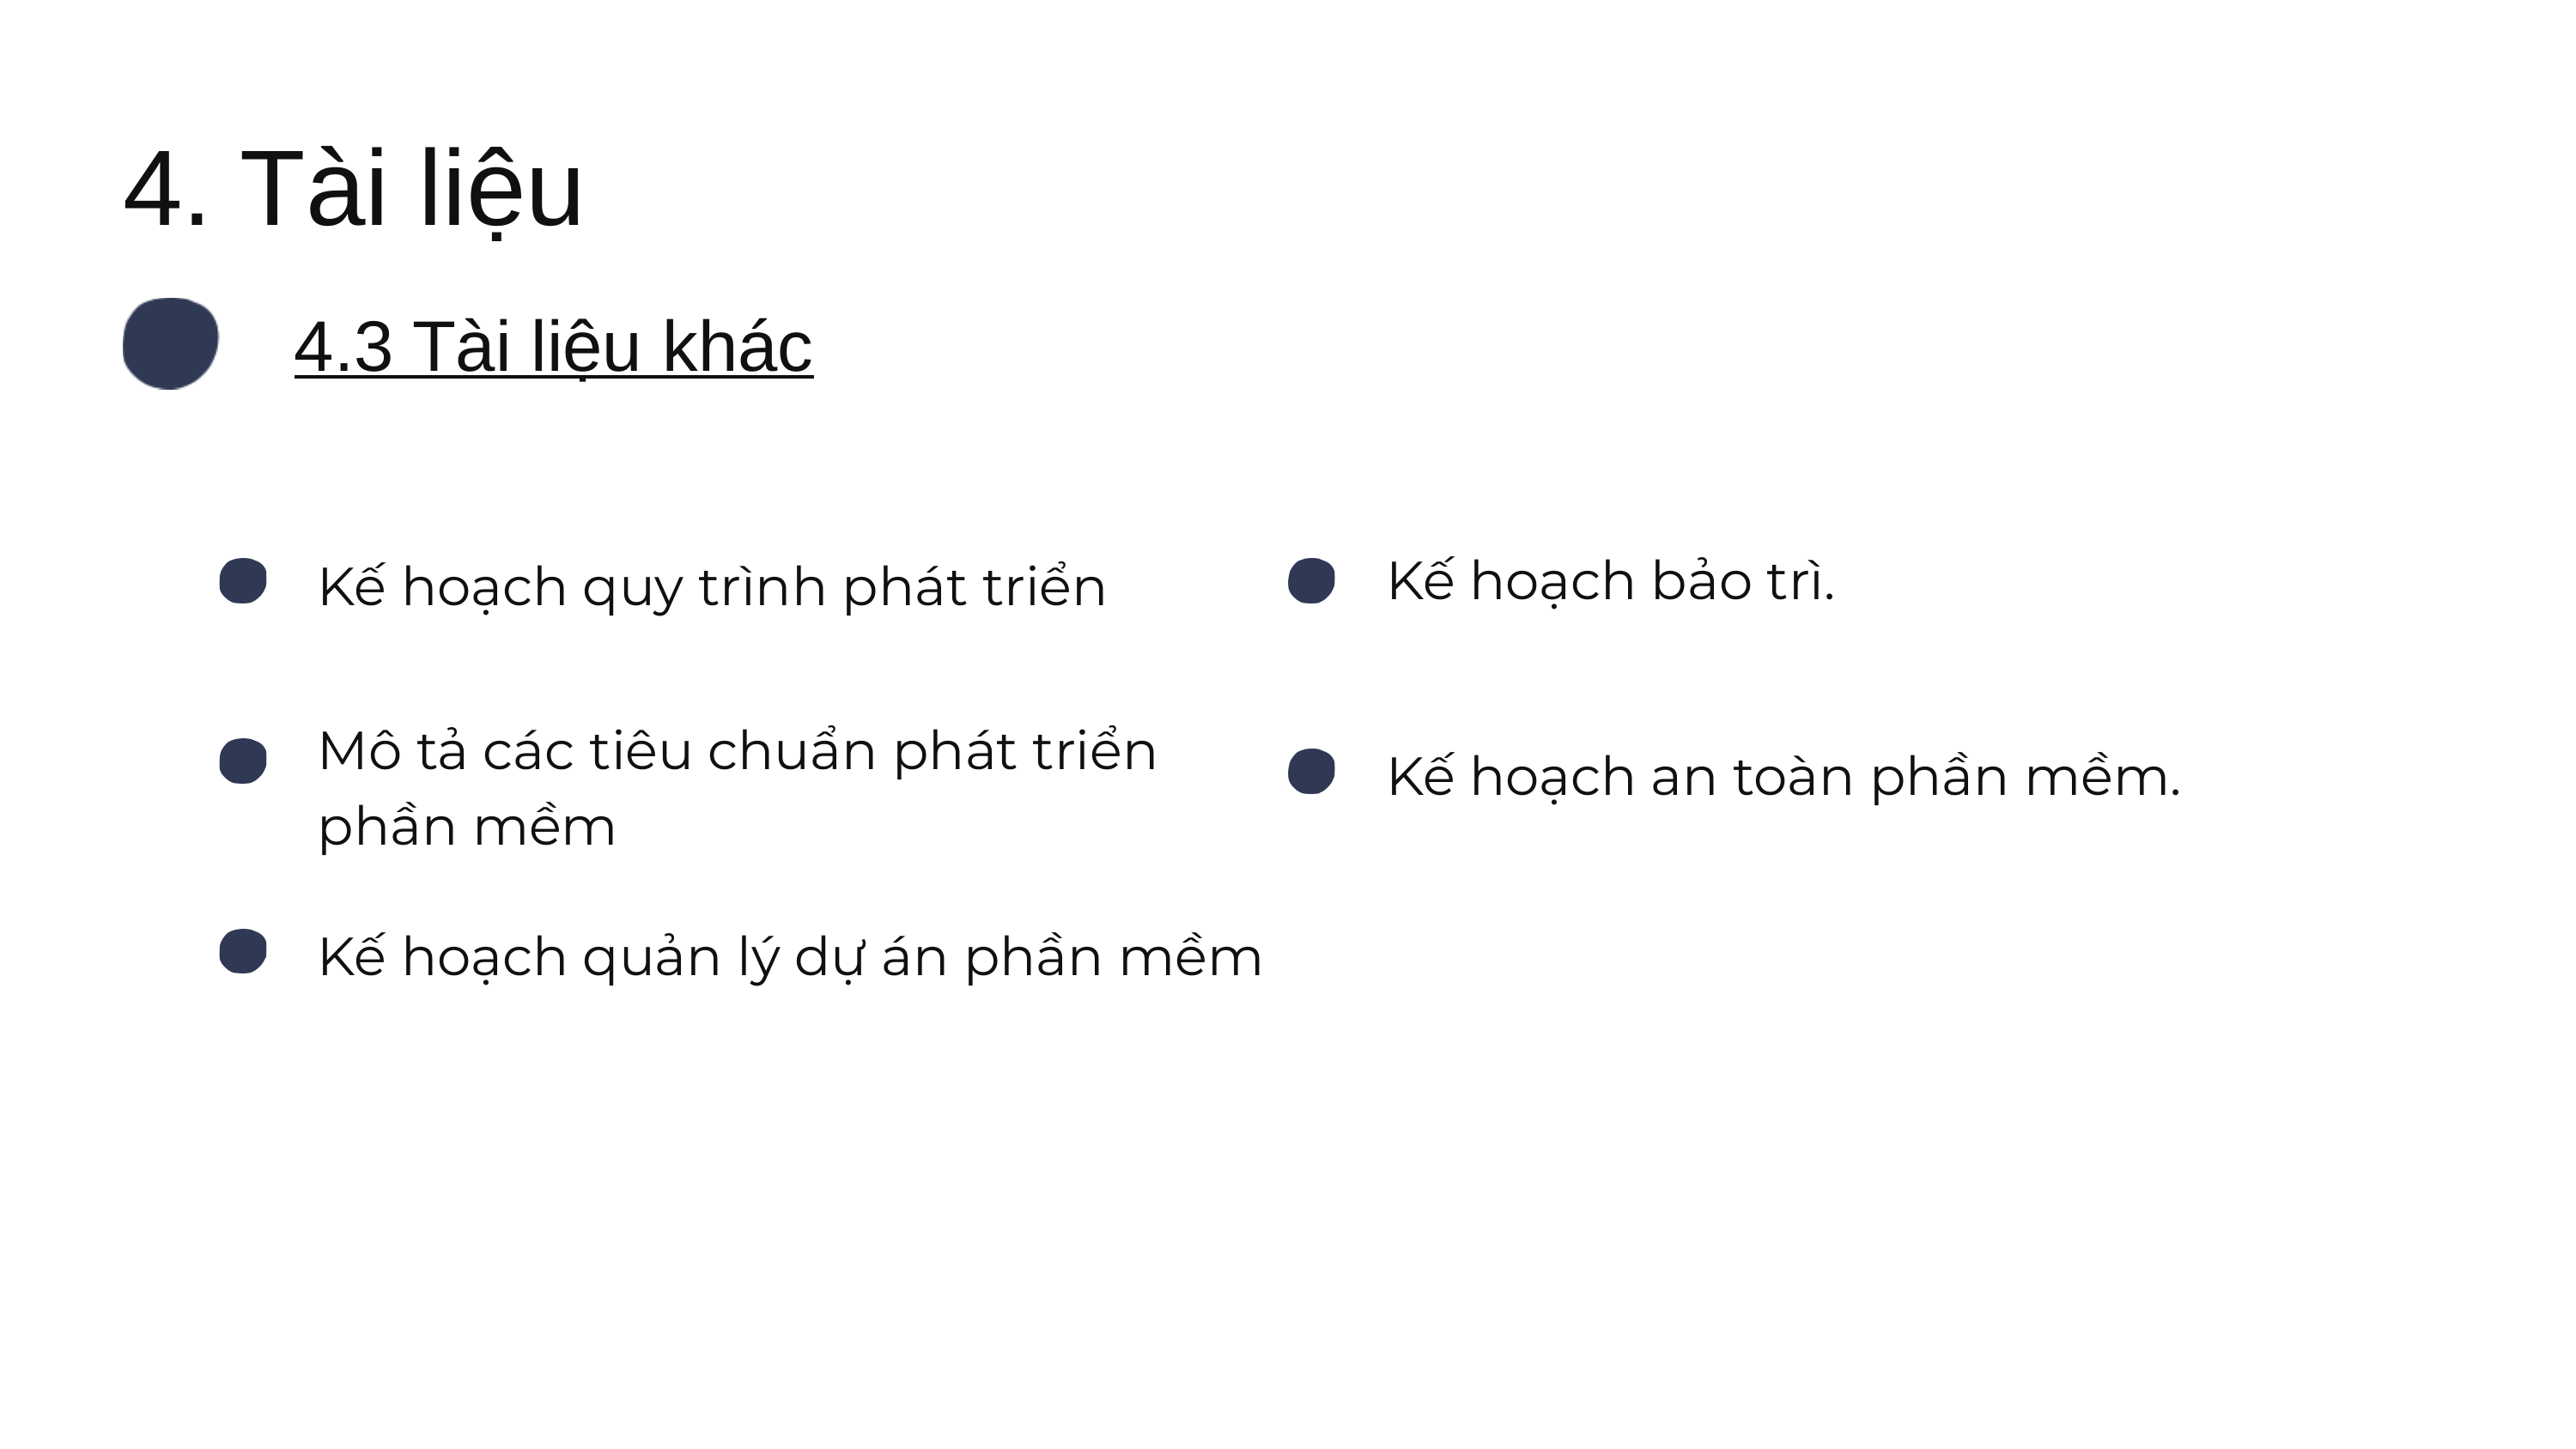

4. Tài liệu

4.3 Tài liệu khác

Kế hoạch bảo trì.

Kế hoạch quy trình phát triển

Mô tả các tiêu chuẩn phát triển phần mềm
Kế hoạch an toàn phần mềm.

Kế hoạch quản lý dự án phần mềm